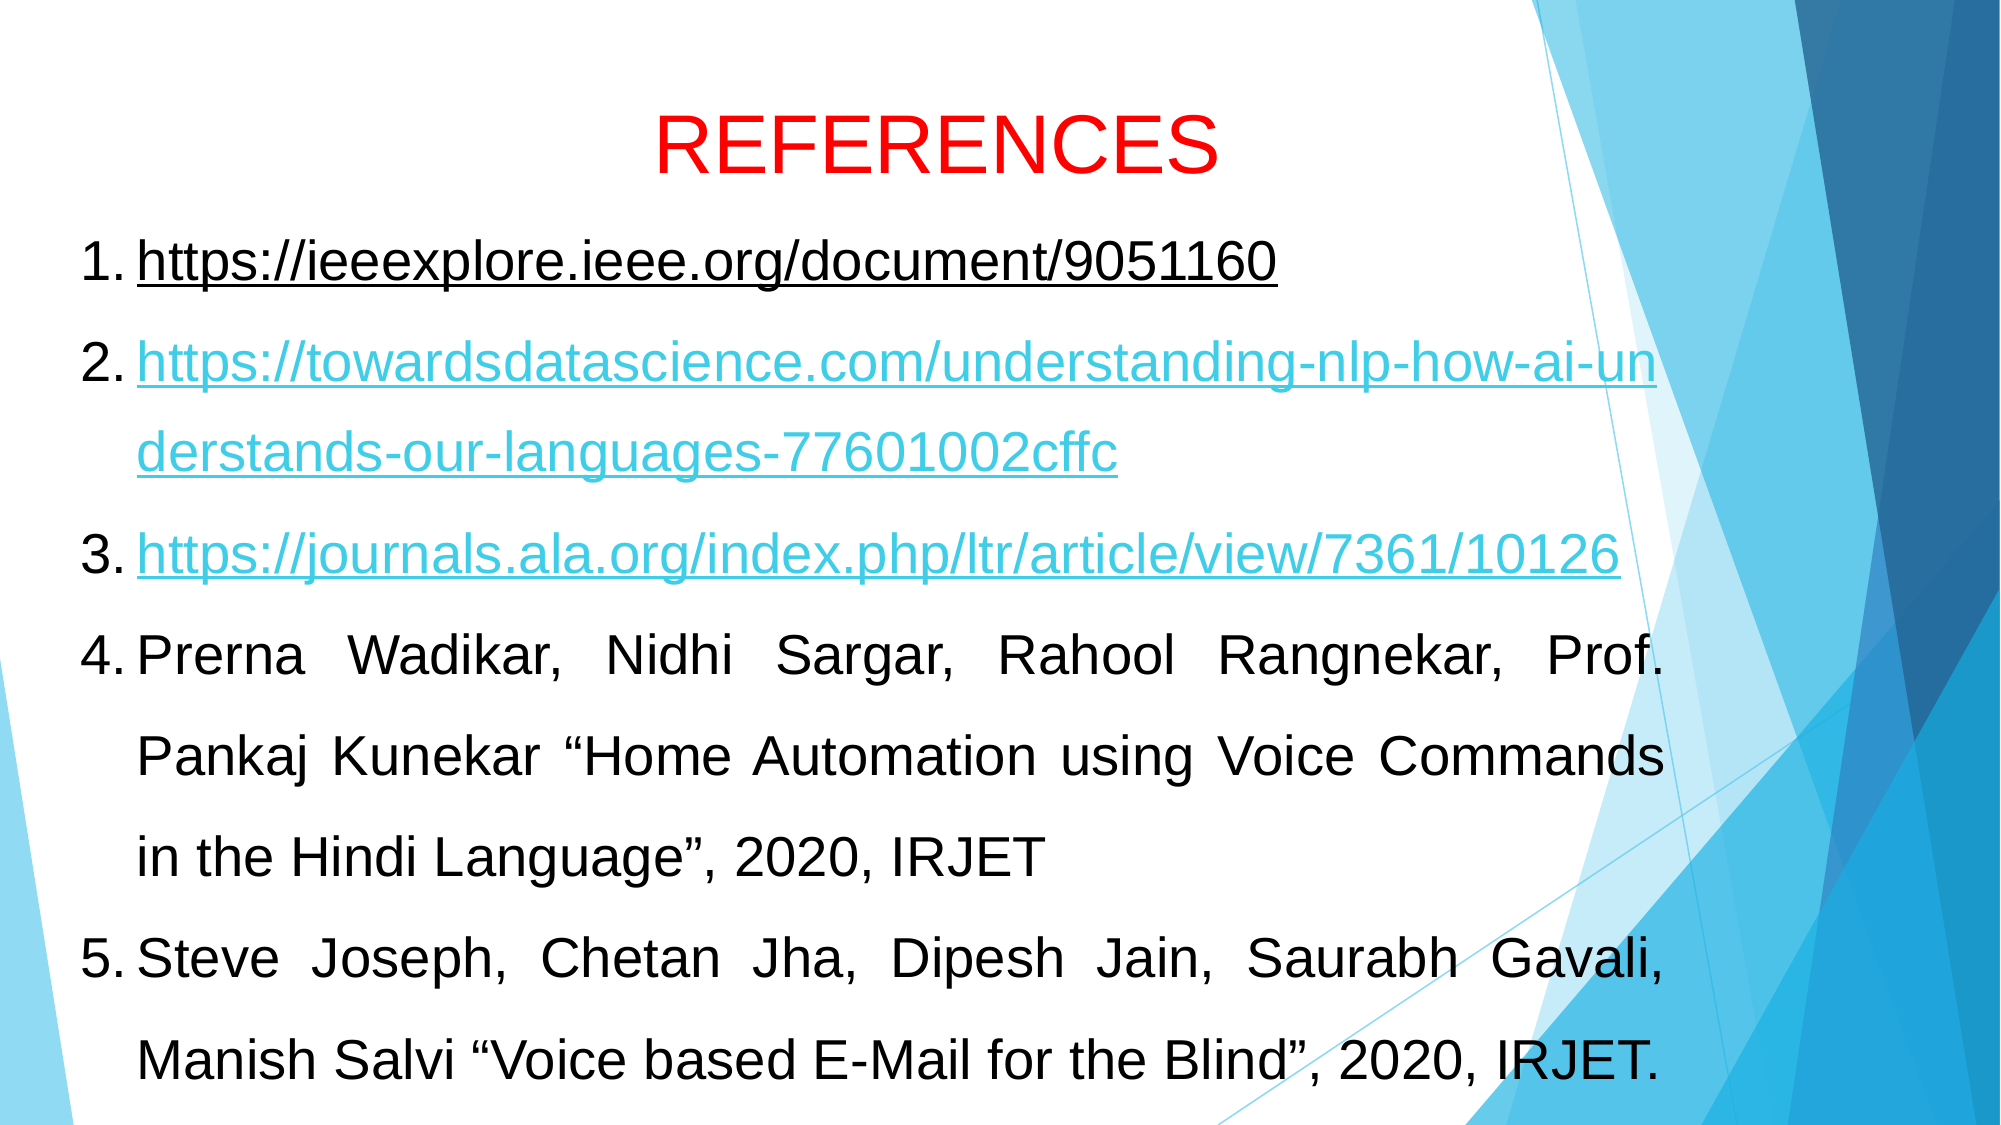

REFERENCES
https://ieeexplore.ieee.org/document/9051160
https://towardsdatascience.com/understanding-nlp-how-ai-understands-our-languages-77601002cffc
https://journals.ala.org/index.php/ltr/article/view/7361/10126
Prerna Wadikar, Nidhi Sargar, Rahool Rangnekar, Prof. Pankaj Kunekar “Home Automation using Voice Commands in the Hindi Language”, 2020, IRJET
Steve Joseph, Chetan Jha, Dipesh Jain, Saurabh Gavali, Manish Salvi “Voice based E-Mail for the Blind”, 2020, IRJET.